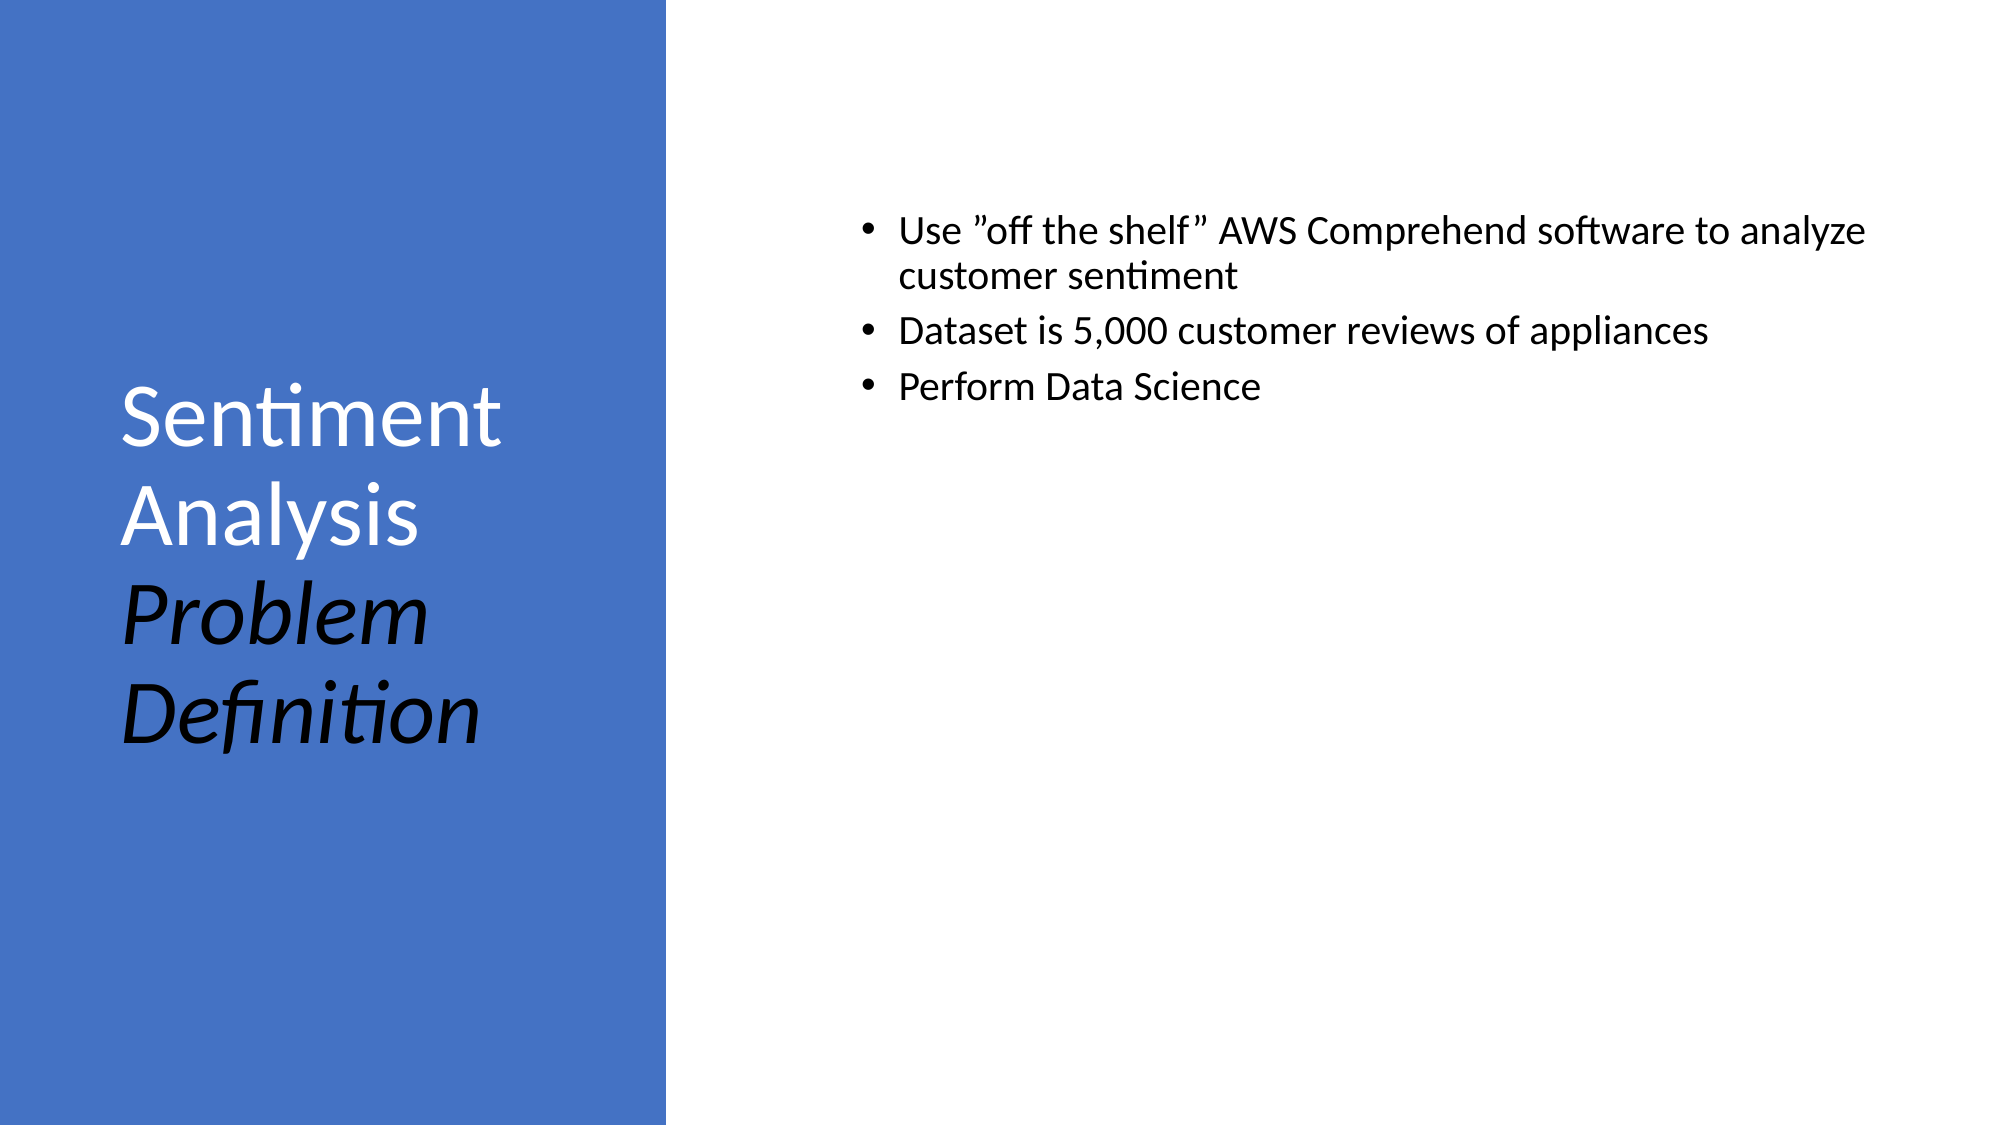

# Sentiment Analysis Problem Definition
Use ”off the shelf” AWS Comprehend software to analyze customer sentiment
Dataset is 5,000 customer reviews of appliances
Perform Data Science